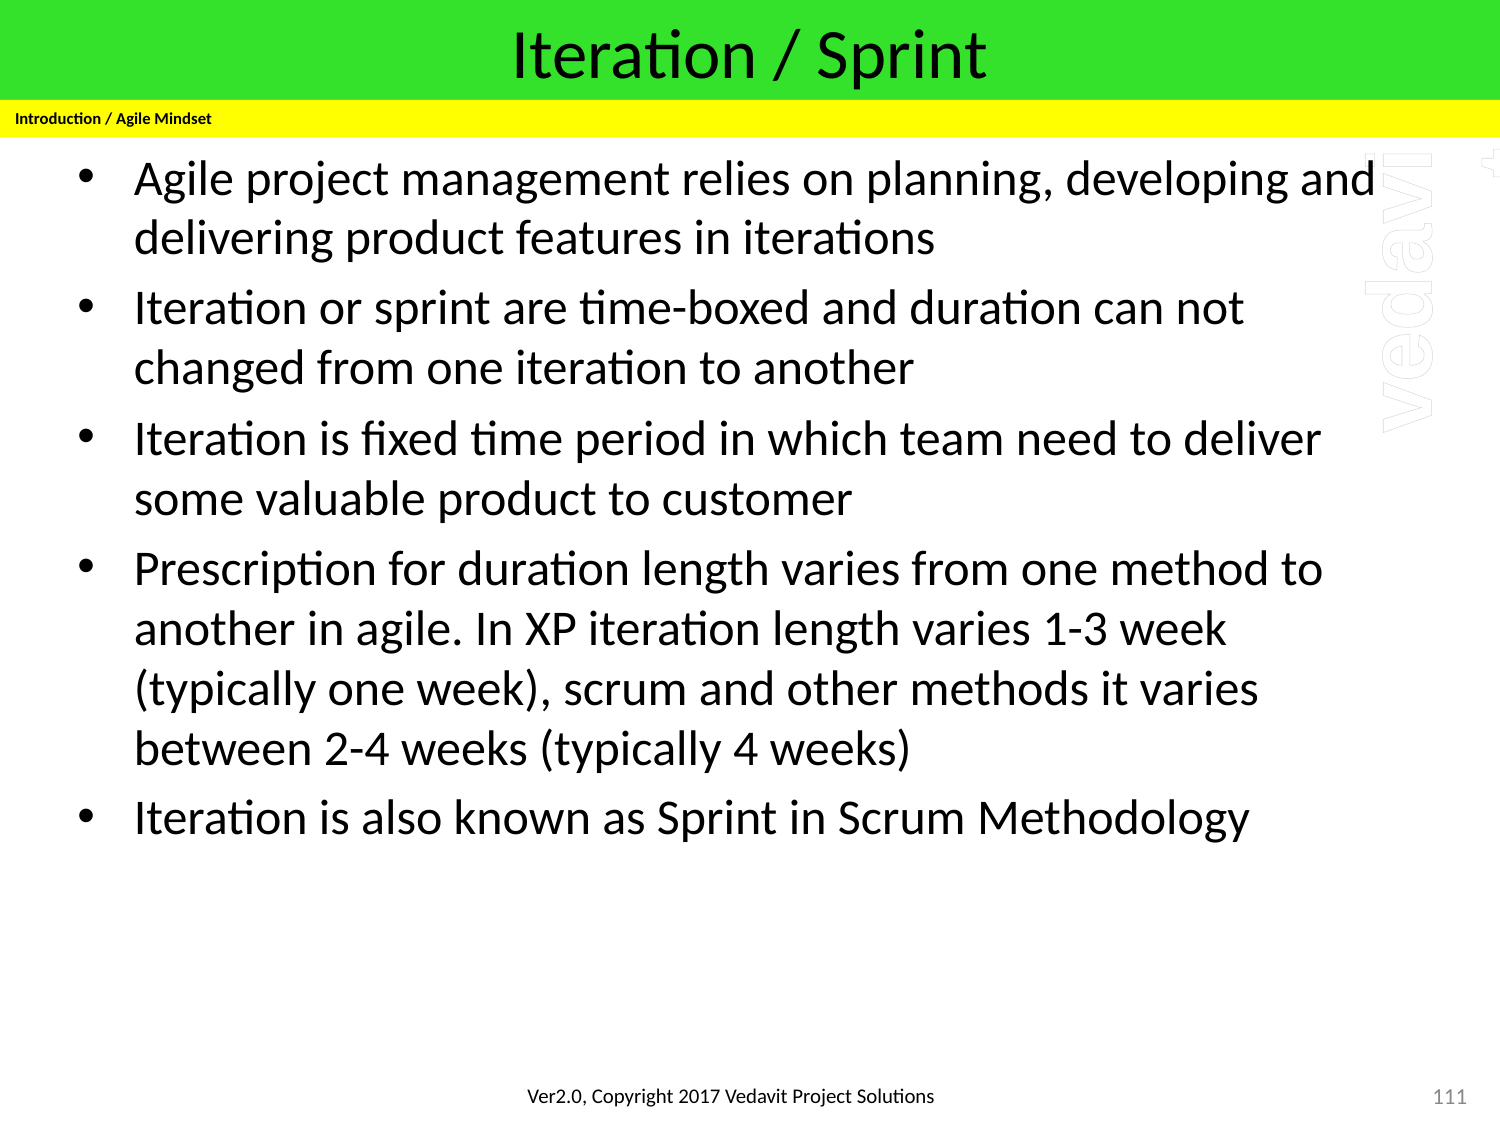

# Iteration / Sprint
Introduction / Agile Mindset
Agile project management relies on planning, developing and delivering product features in iterations
Iteration or sprint are time-boxed and duration can not changed from one iteration to another
Iteration is fixed time period in which team need to deliver some valuable product to customer
Prescription for duration length varies from one method to another in agile. In XP iteration length varies 1-3 week (typically one week), scrum and other methods it varies between 2-4 weeks (typically 4 weeks)
Iteration is also known as Sprint in Scrum Methodology

111